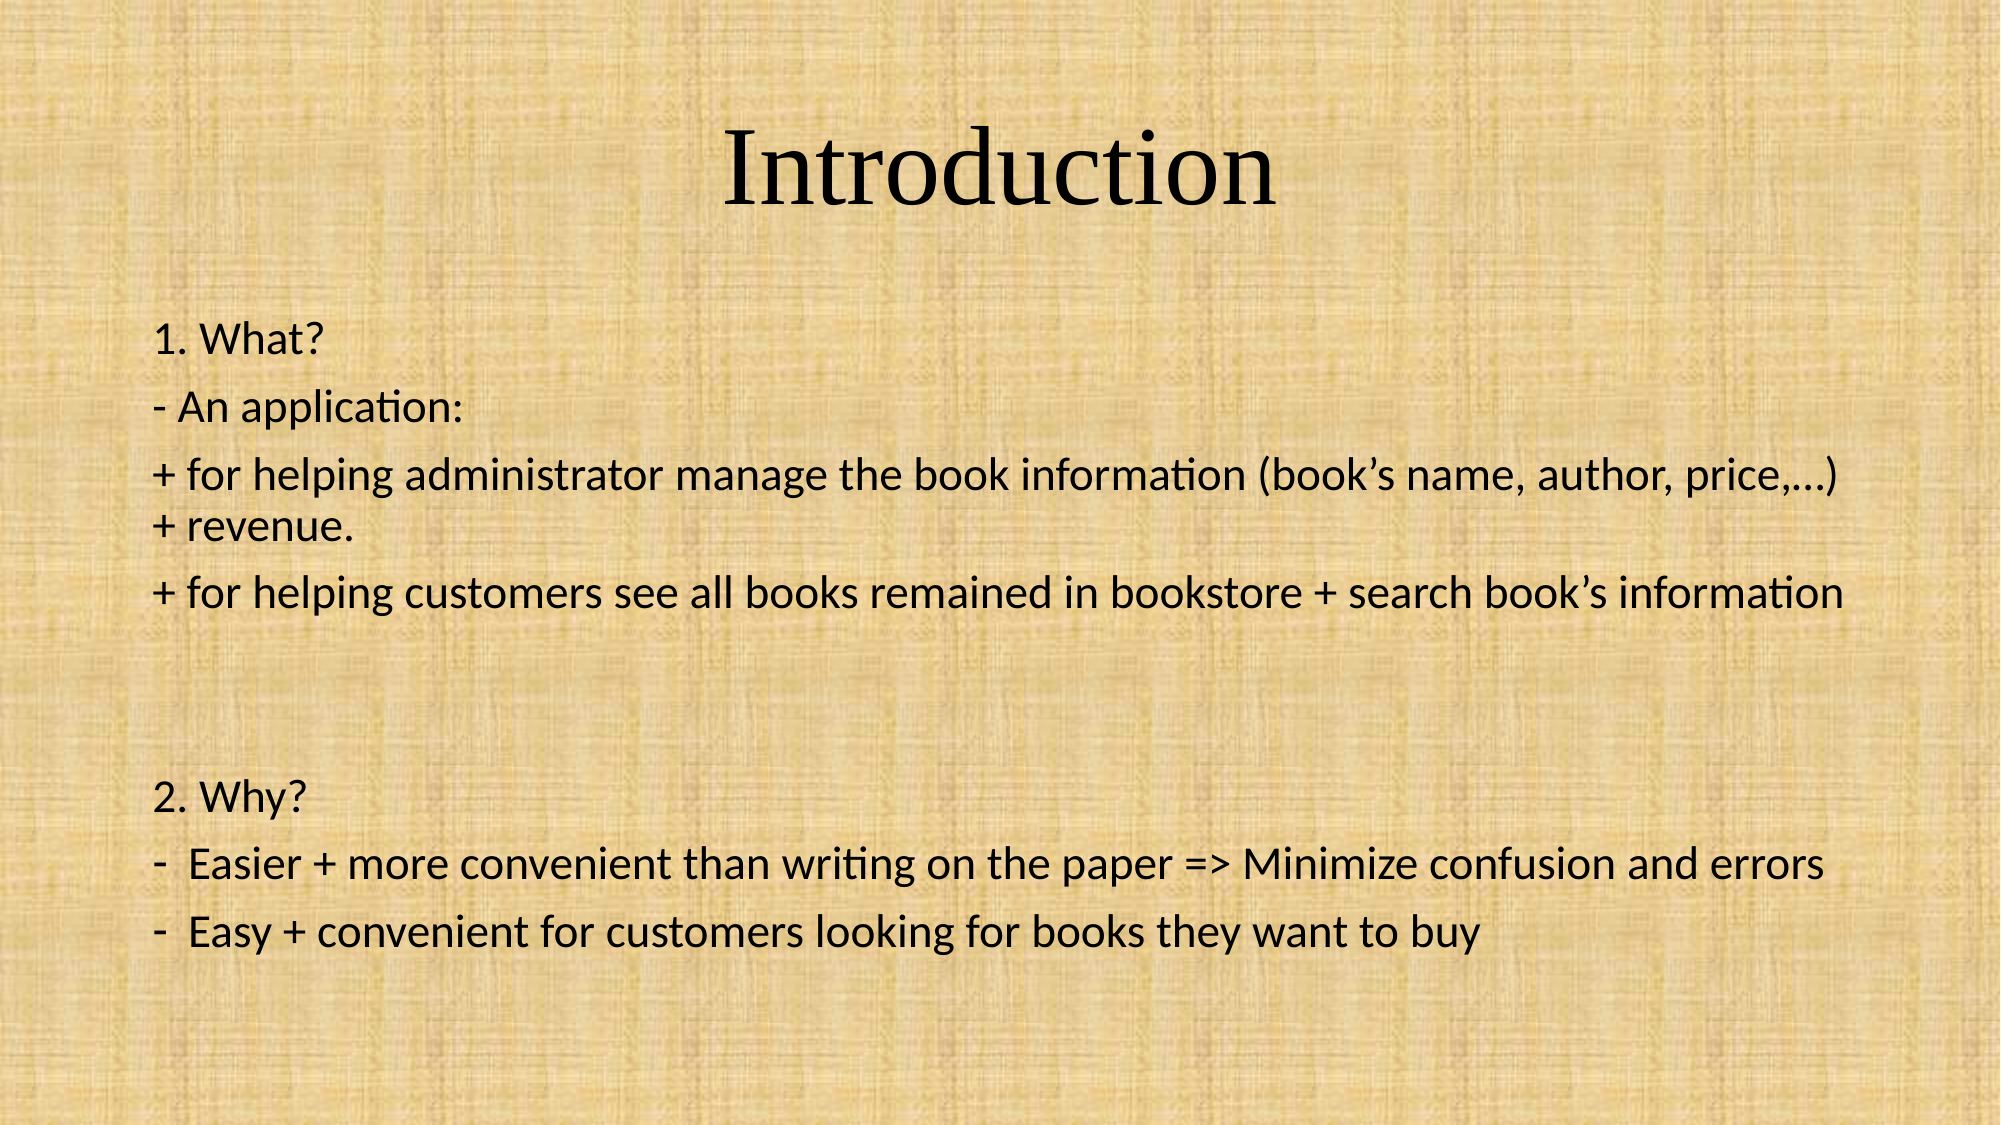

# Introduction
1. What?
- An application:
+ for helping administrator manage the book information (book’s name, author, price,…) + revenue.
+ for helping customers see all books remained in bookstore + search book’s information

2. Why?
Easier + more convenient than writing on the paper => Minimize confusion and errors
Easy + convenient for customers looking for books they want to buy